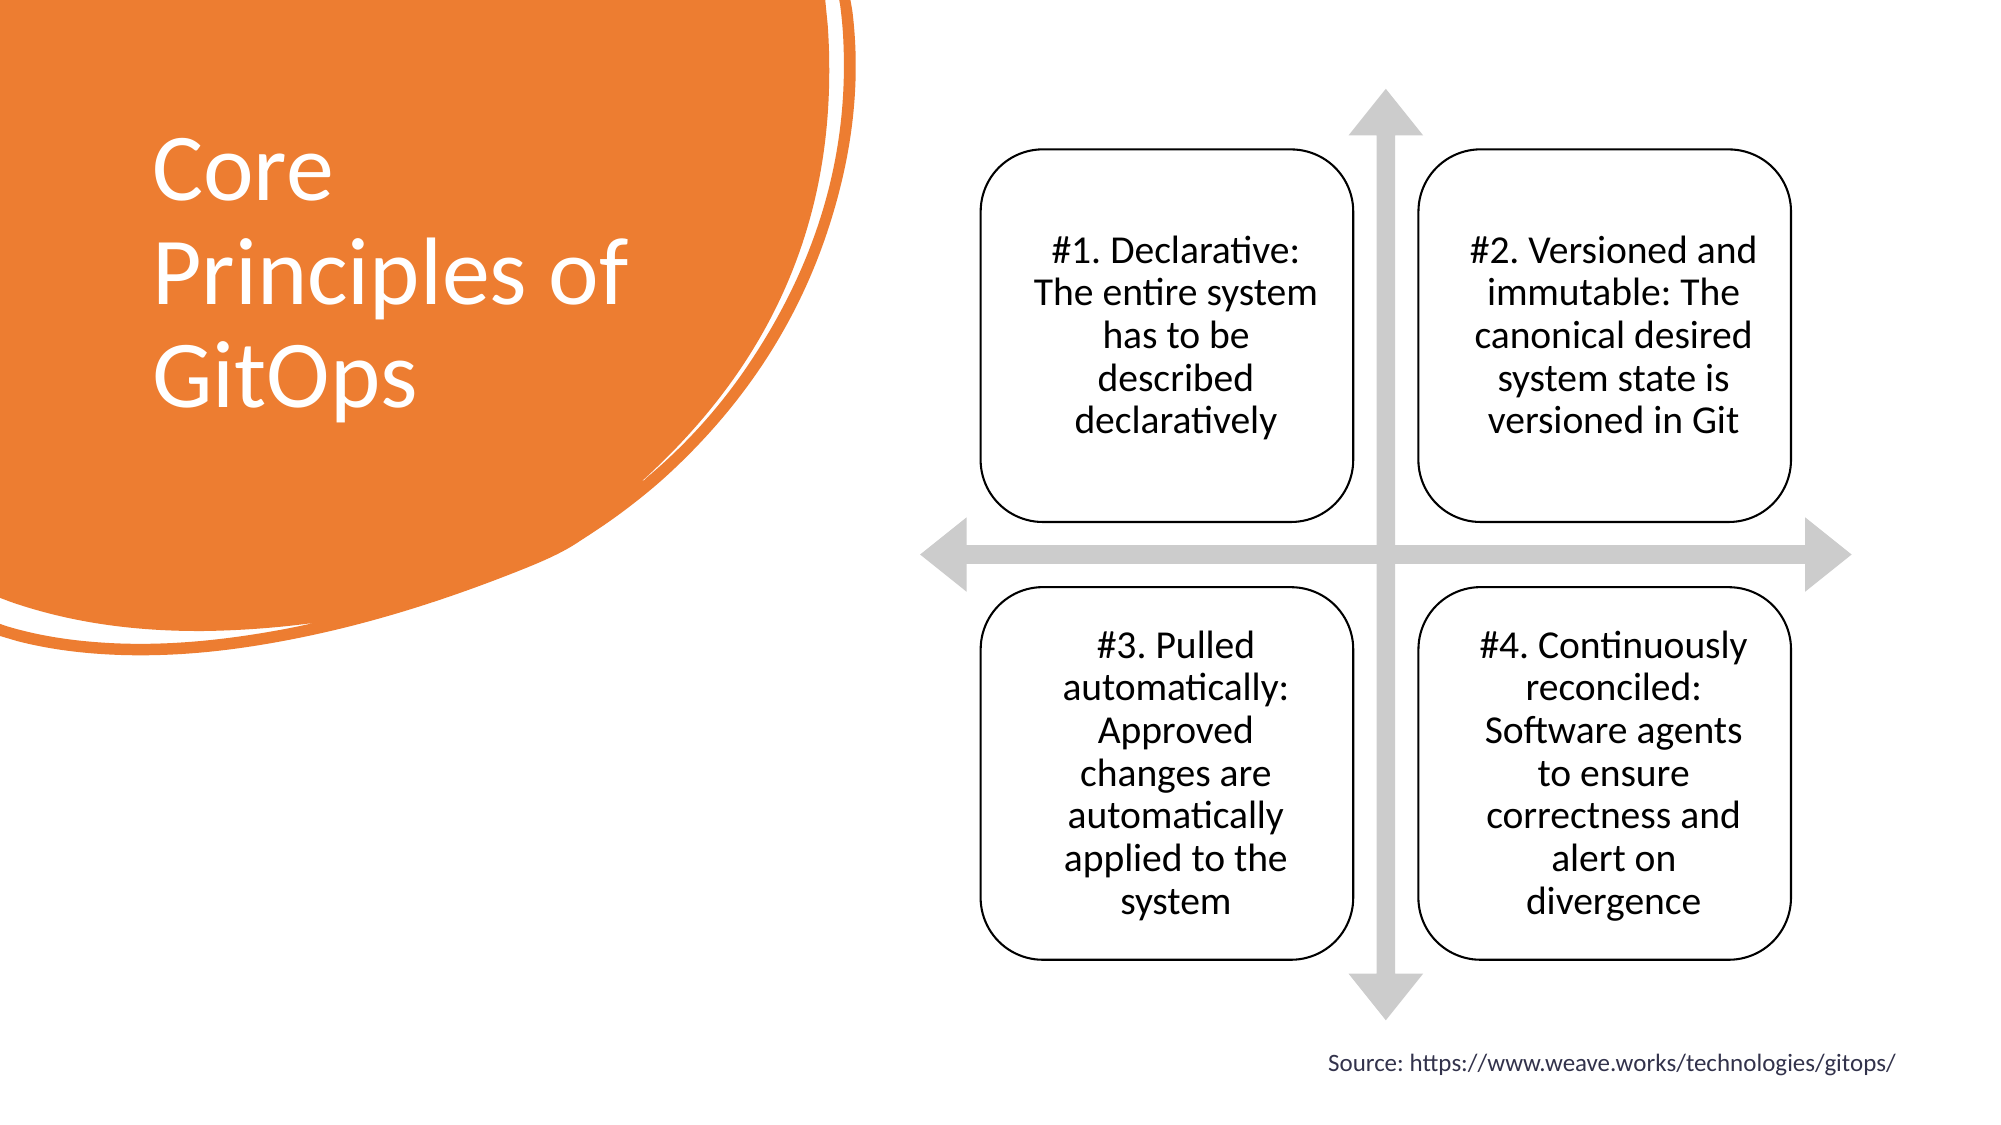

#1. Declarative: The entire system has to be described declaratively
#2. Versioned and immutable: The canonical desired system state is versioned in Git
#3. Pulled automatically: Approved changes are automatically applied to the system
#4. Continuously reconciled: Software agents to ensure correctness and alert on divergence
# Core Principles of GitOps
Source: https://www.weave.works/technologies/gitops/